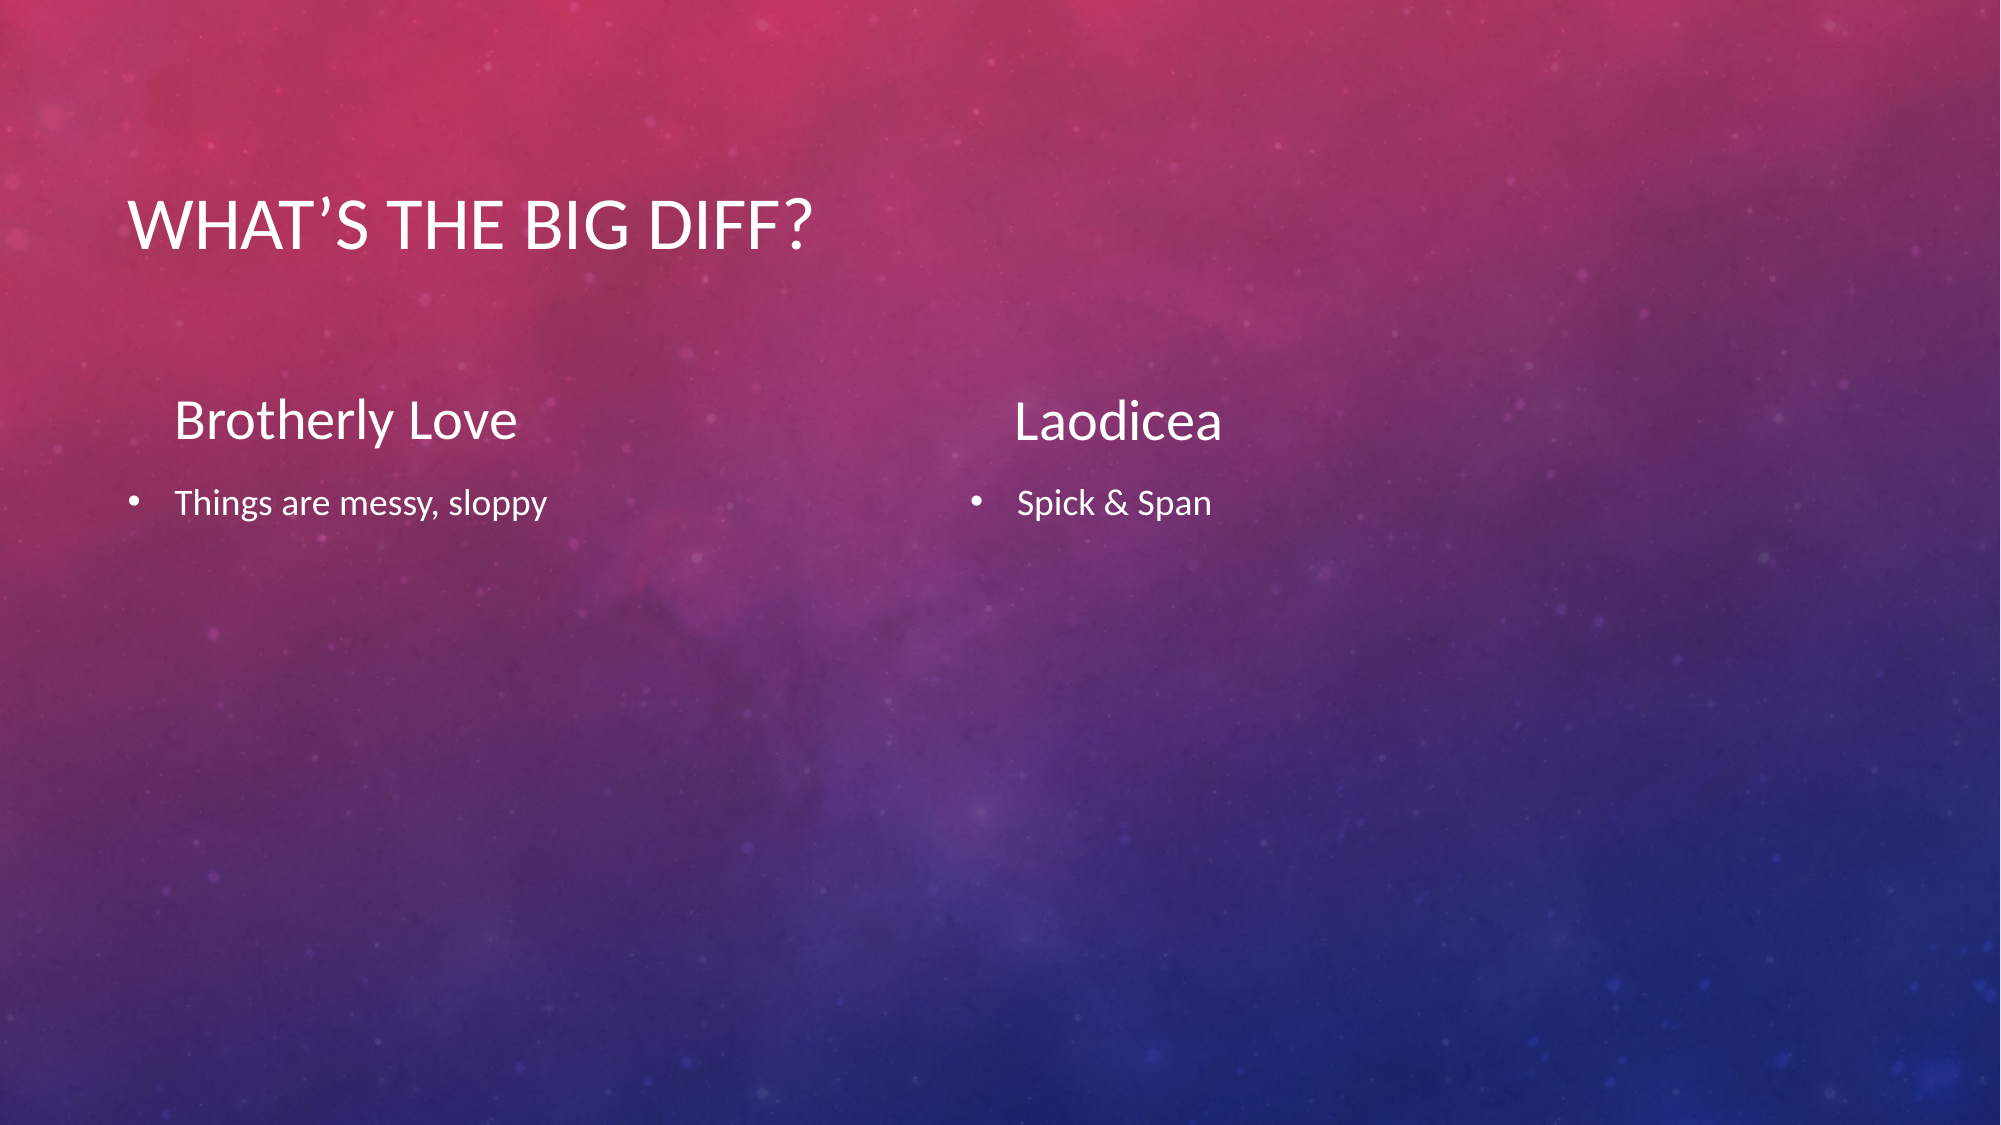

# What’s the Big Diff?
Brotherly Love
Laodicea
Things are messy, sloppy
Spick & Span